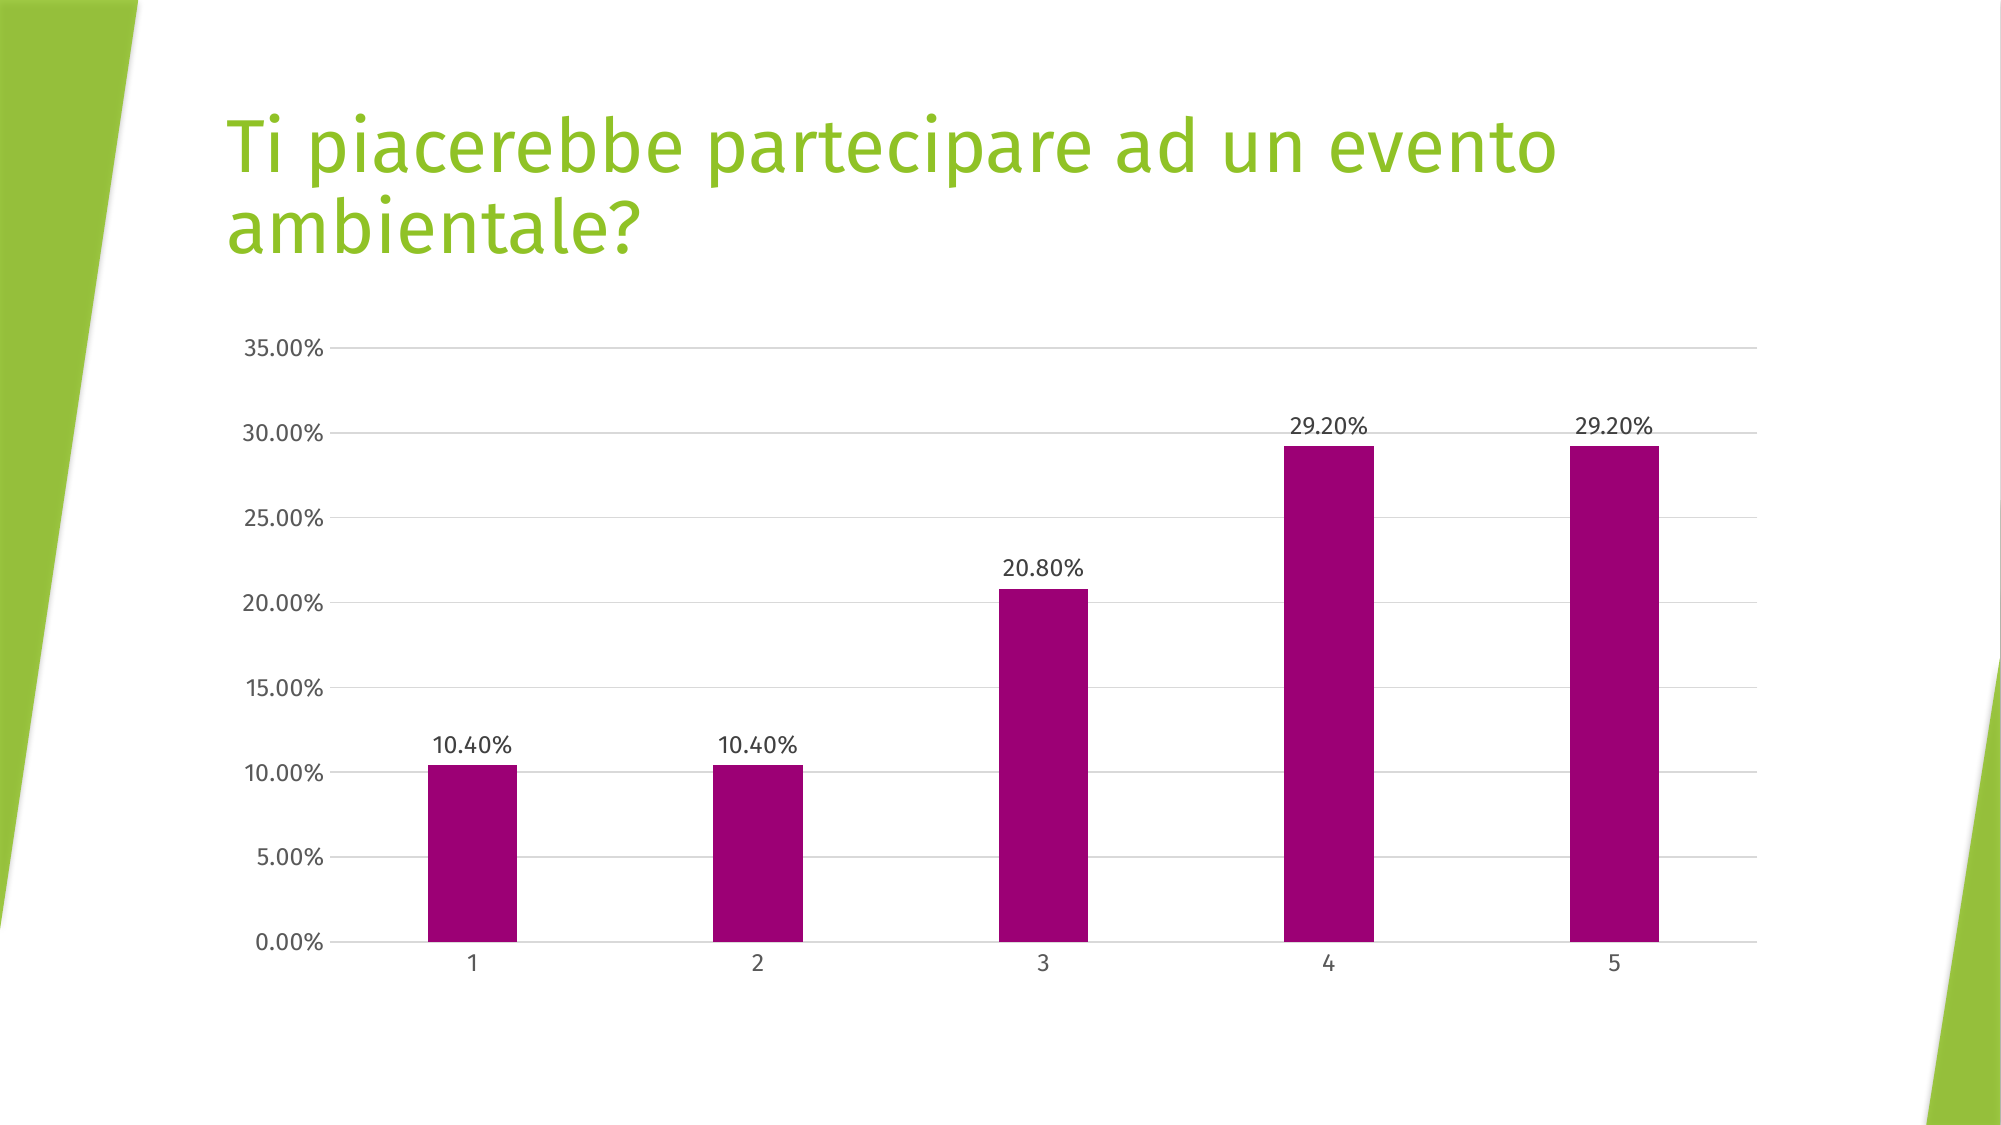

# Ti piacerebbe partecipare ad un evento ambientale?

### Chart

| Category | Serie 1 |
|---|---|
| 1 | 0.104 |
| 2 | 0.104 |
| 3 | 0.208 |
| 4 | 0.292 |
| 5 | 0.292 |